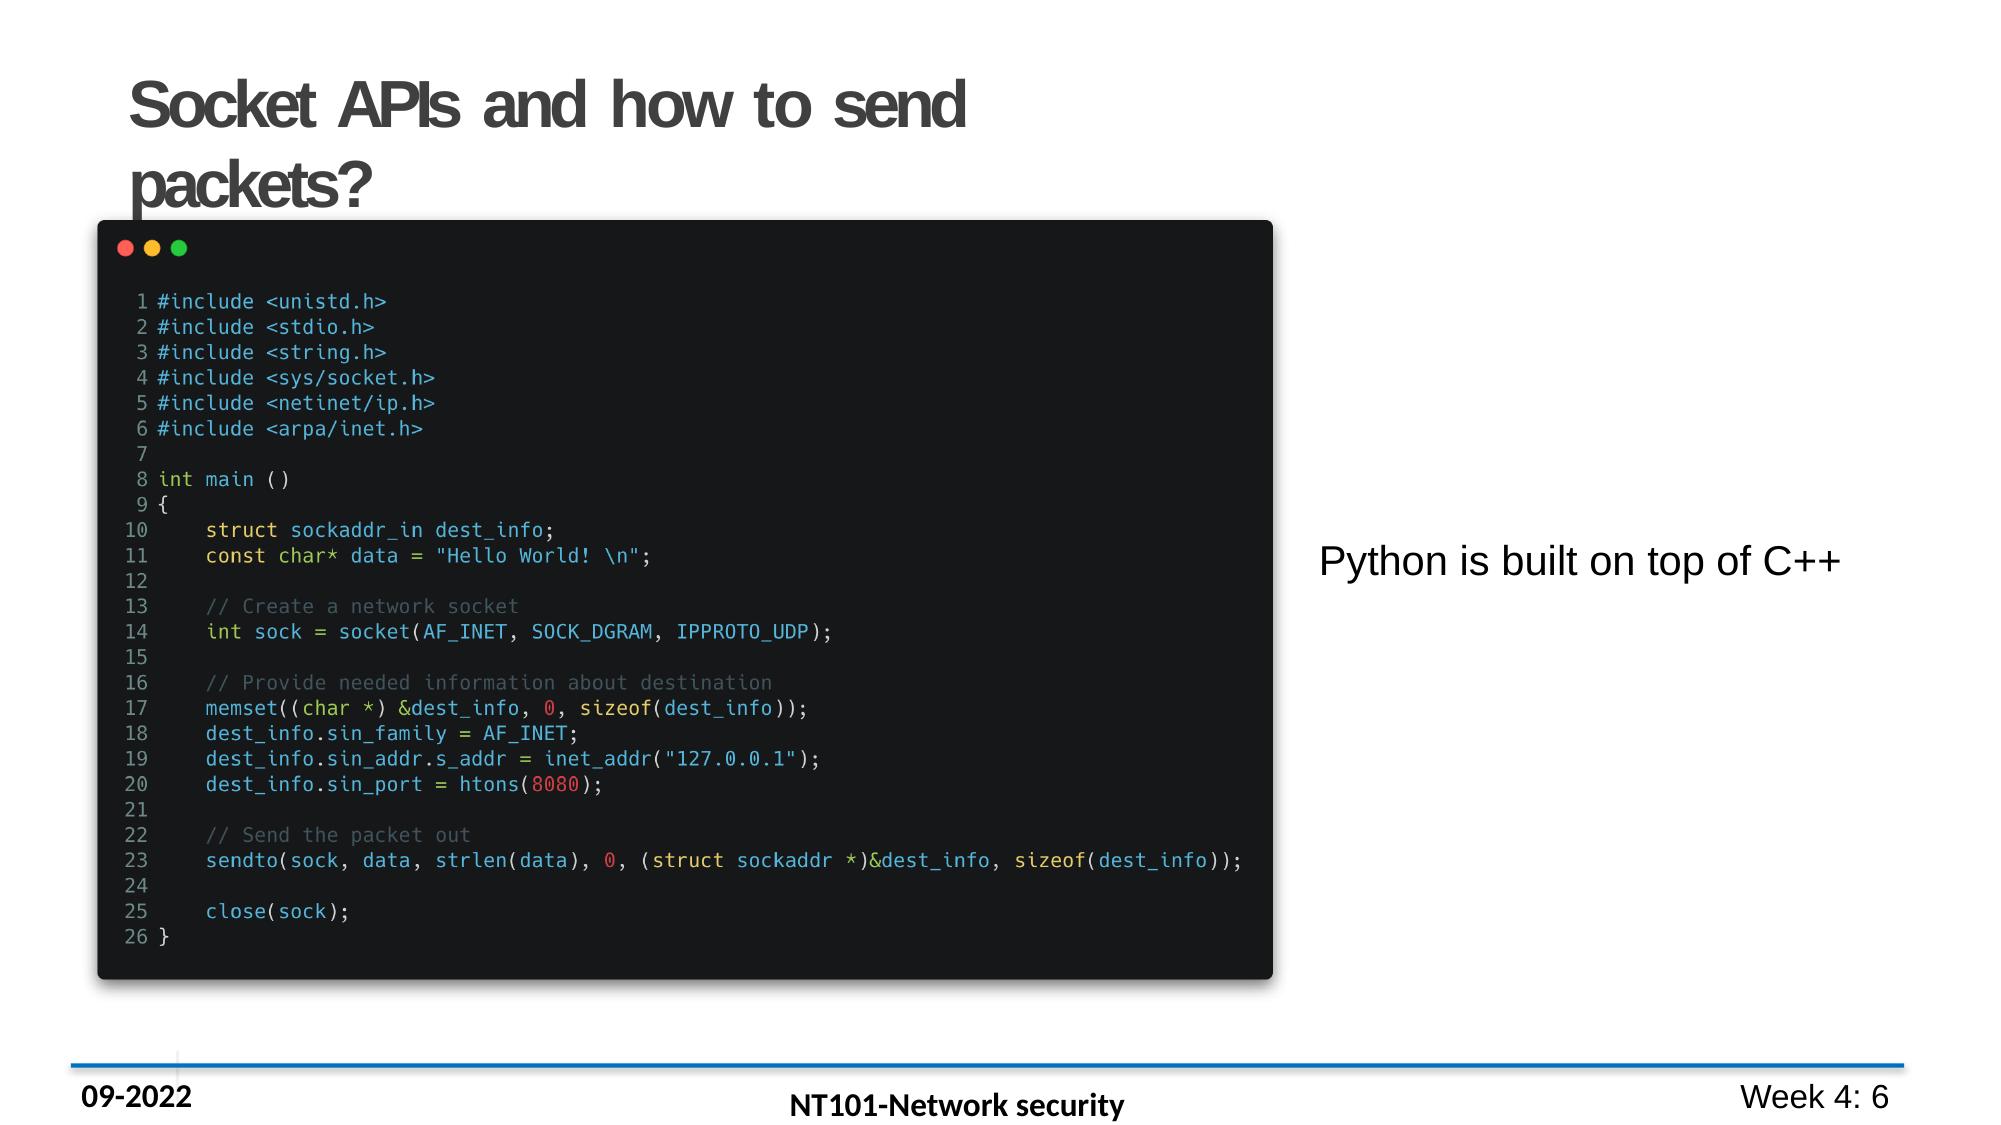

Socket APIs and how to send packets?
C++ version

Python is built on top of C++